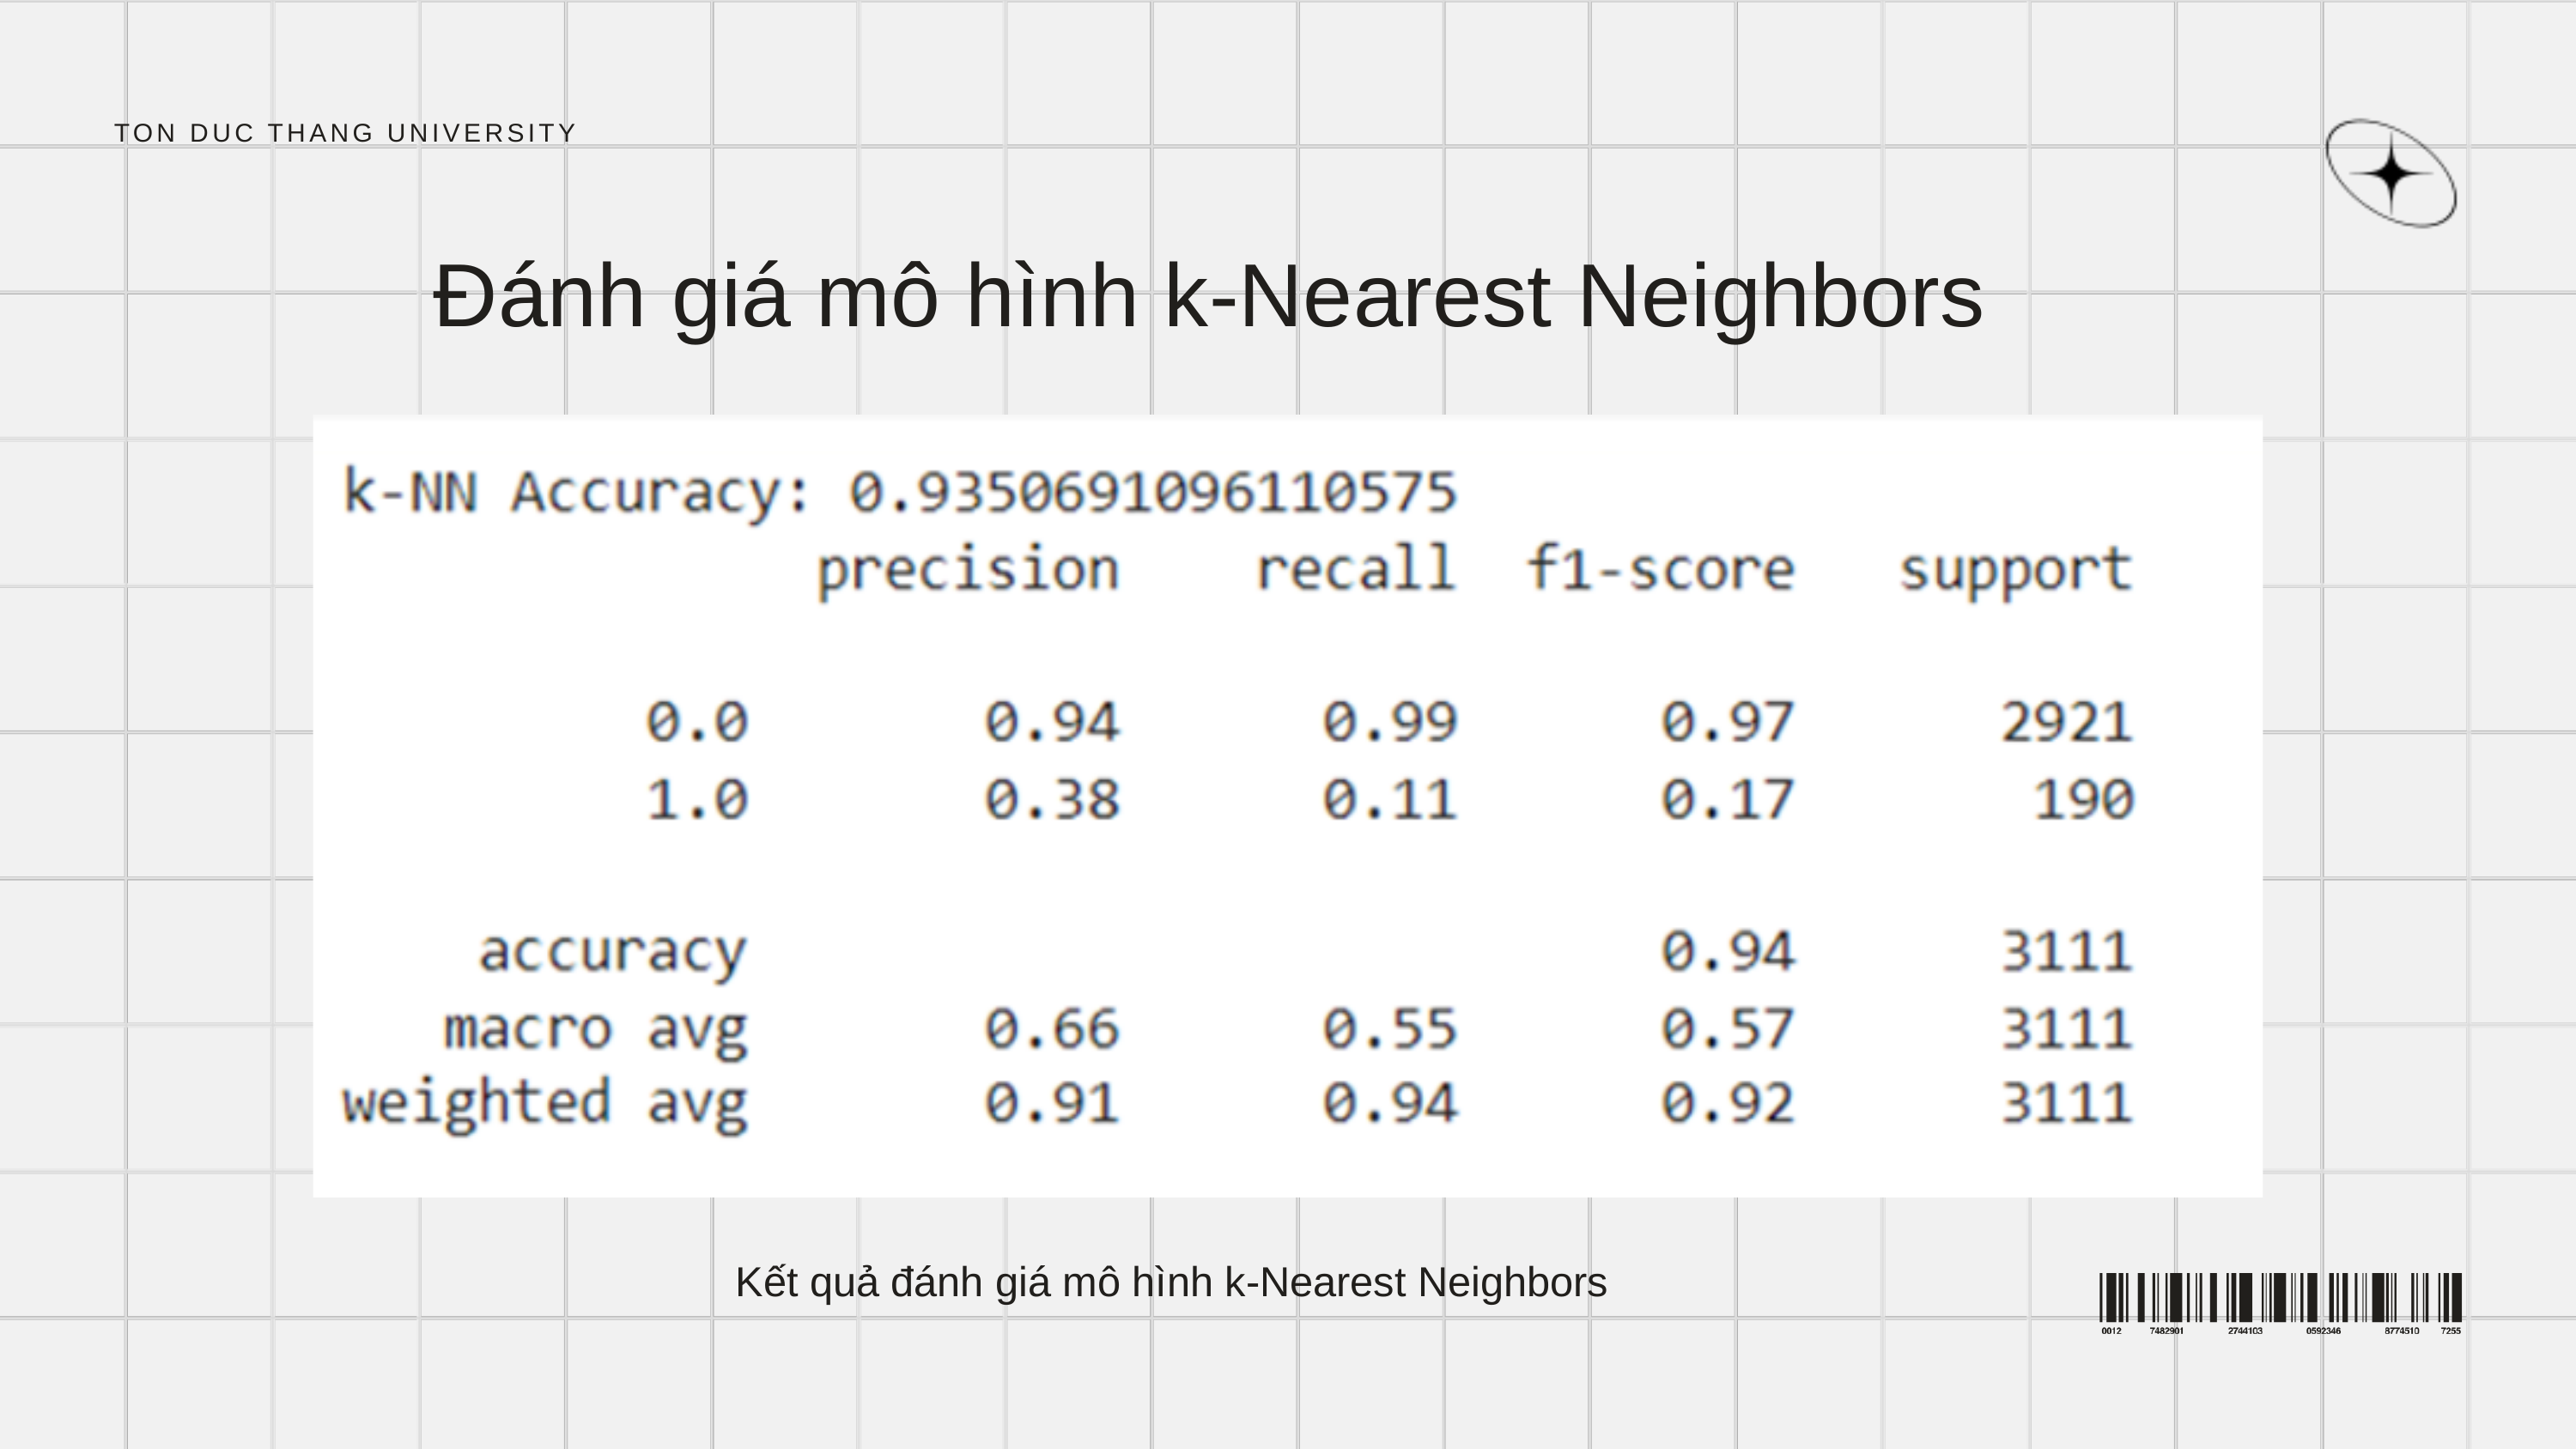

TON DUC THANG UNIVERSITY

Đánh giá mô hình k-Nearest Neighbors

Kết quả đánh giá mô hình k-Nearest Neighbors